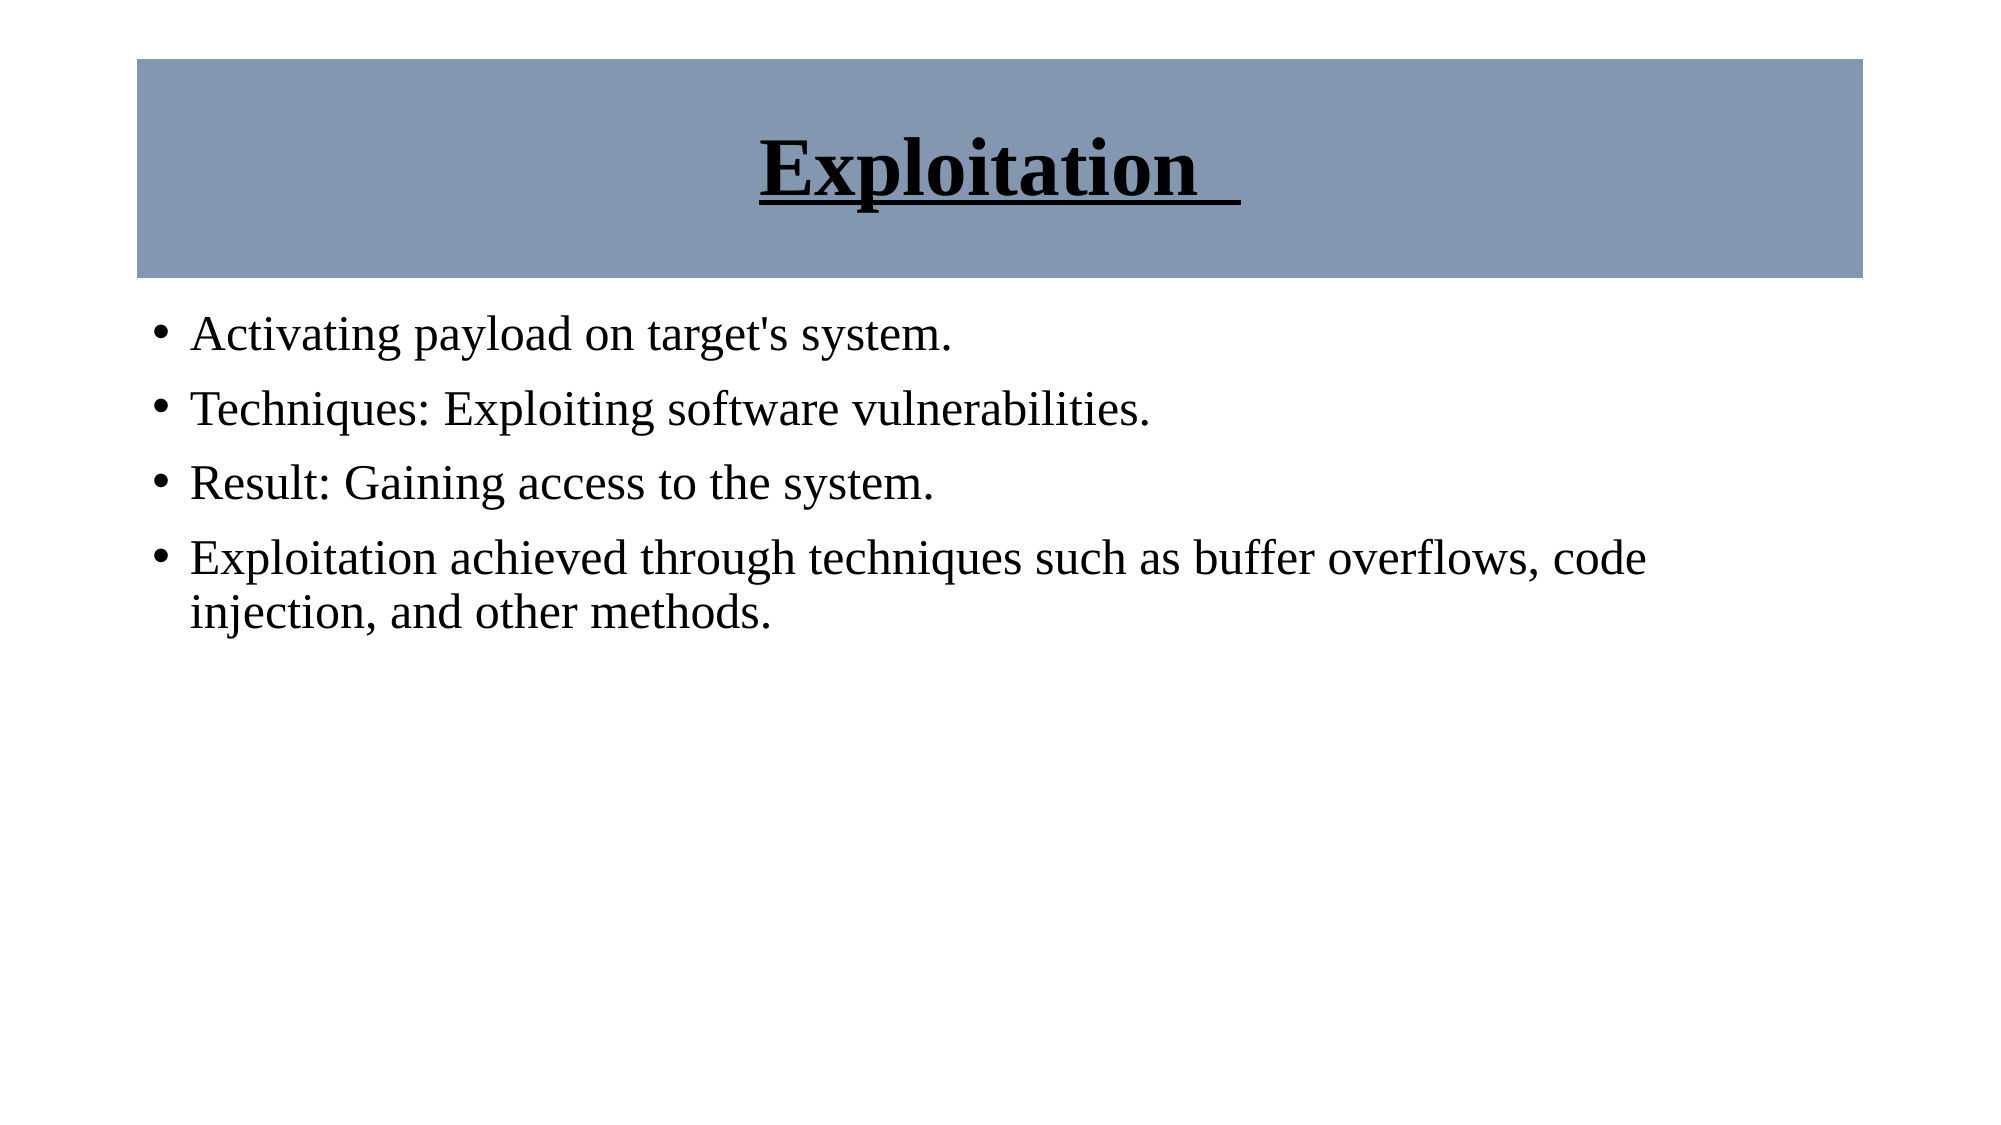

# Exploitation
Activating payload on target's system.
Techniques: Exploiting software vulnerabilities.
Result: Gaining access to the system.
Exploitation achieved through techniques such as buffer overflows, code injection, and other methods.